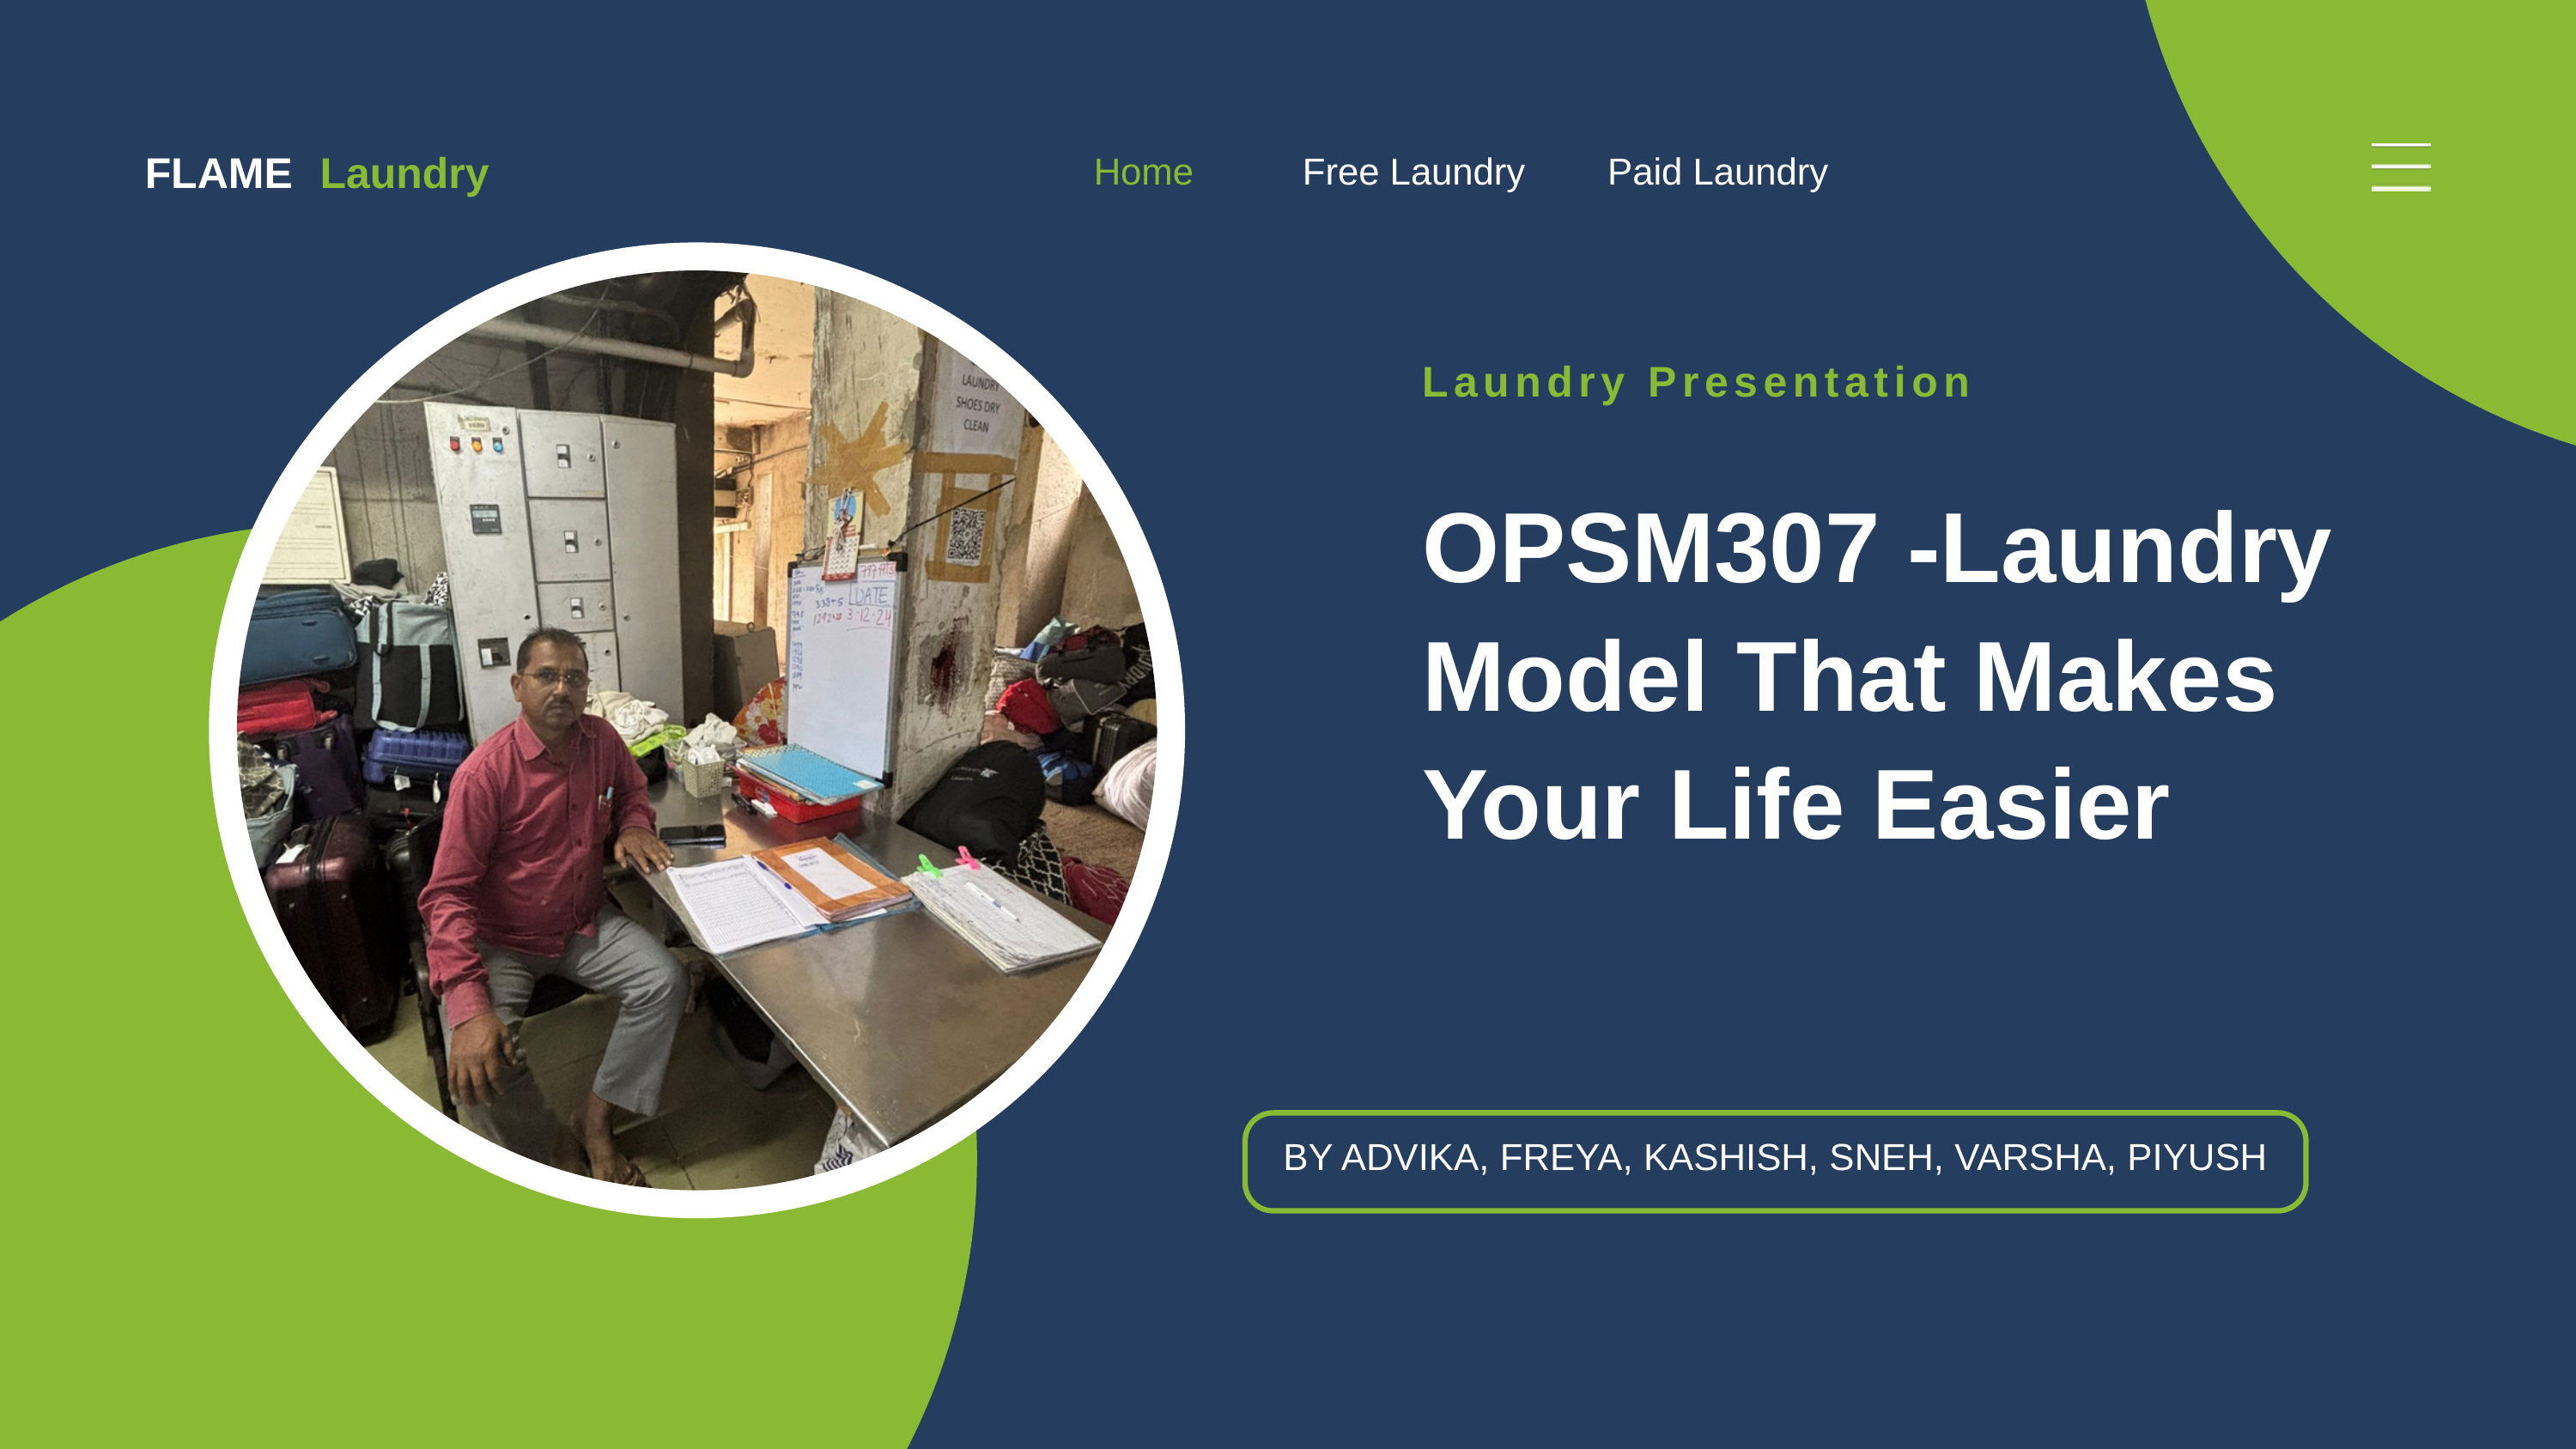

FLAME
Laundry
Home
Free Laundry
Paid Laundry

Laundry Presentation
OPSM307 -Laundry Model That Makes Your Life Easier

BY ADVIKA, FREYA, KASHISH, SNEH, VARSHA, PIYUSH